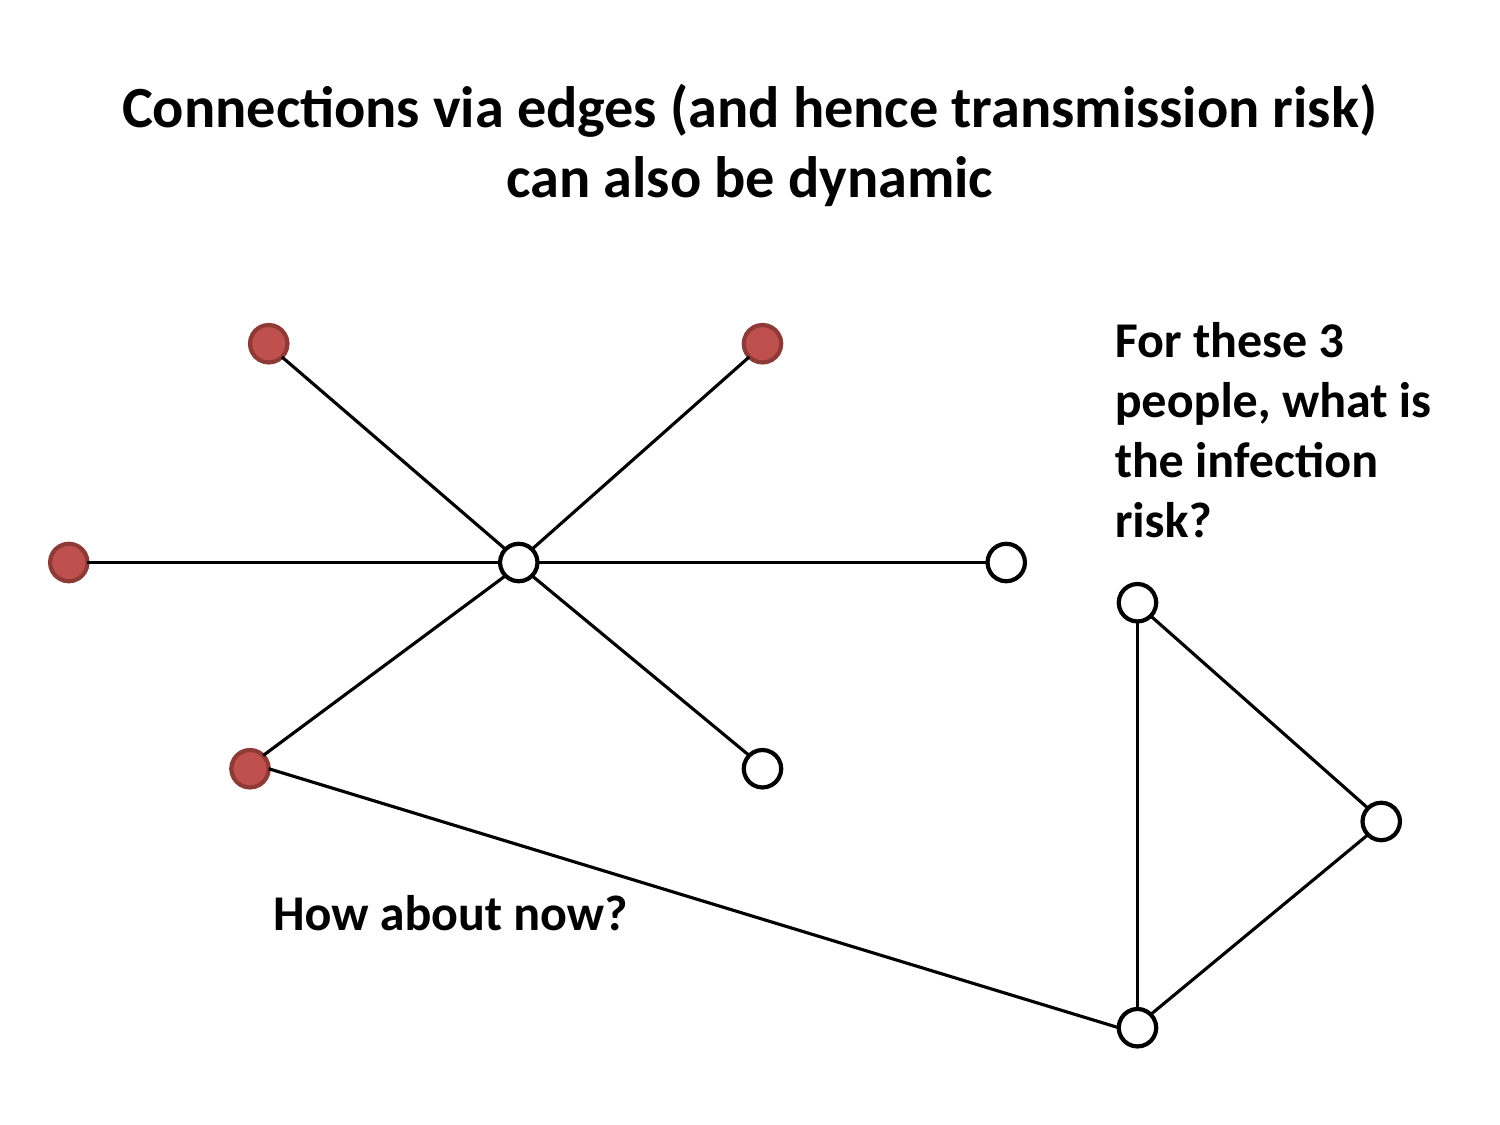

# Connections via edges (and hence transmission risk) can also be dynamic
For these 3 people, what is the infection risk?

How about now?